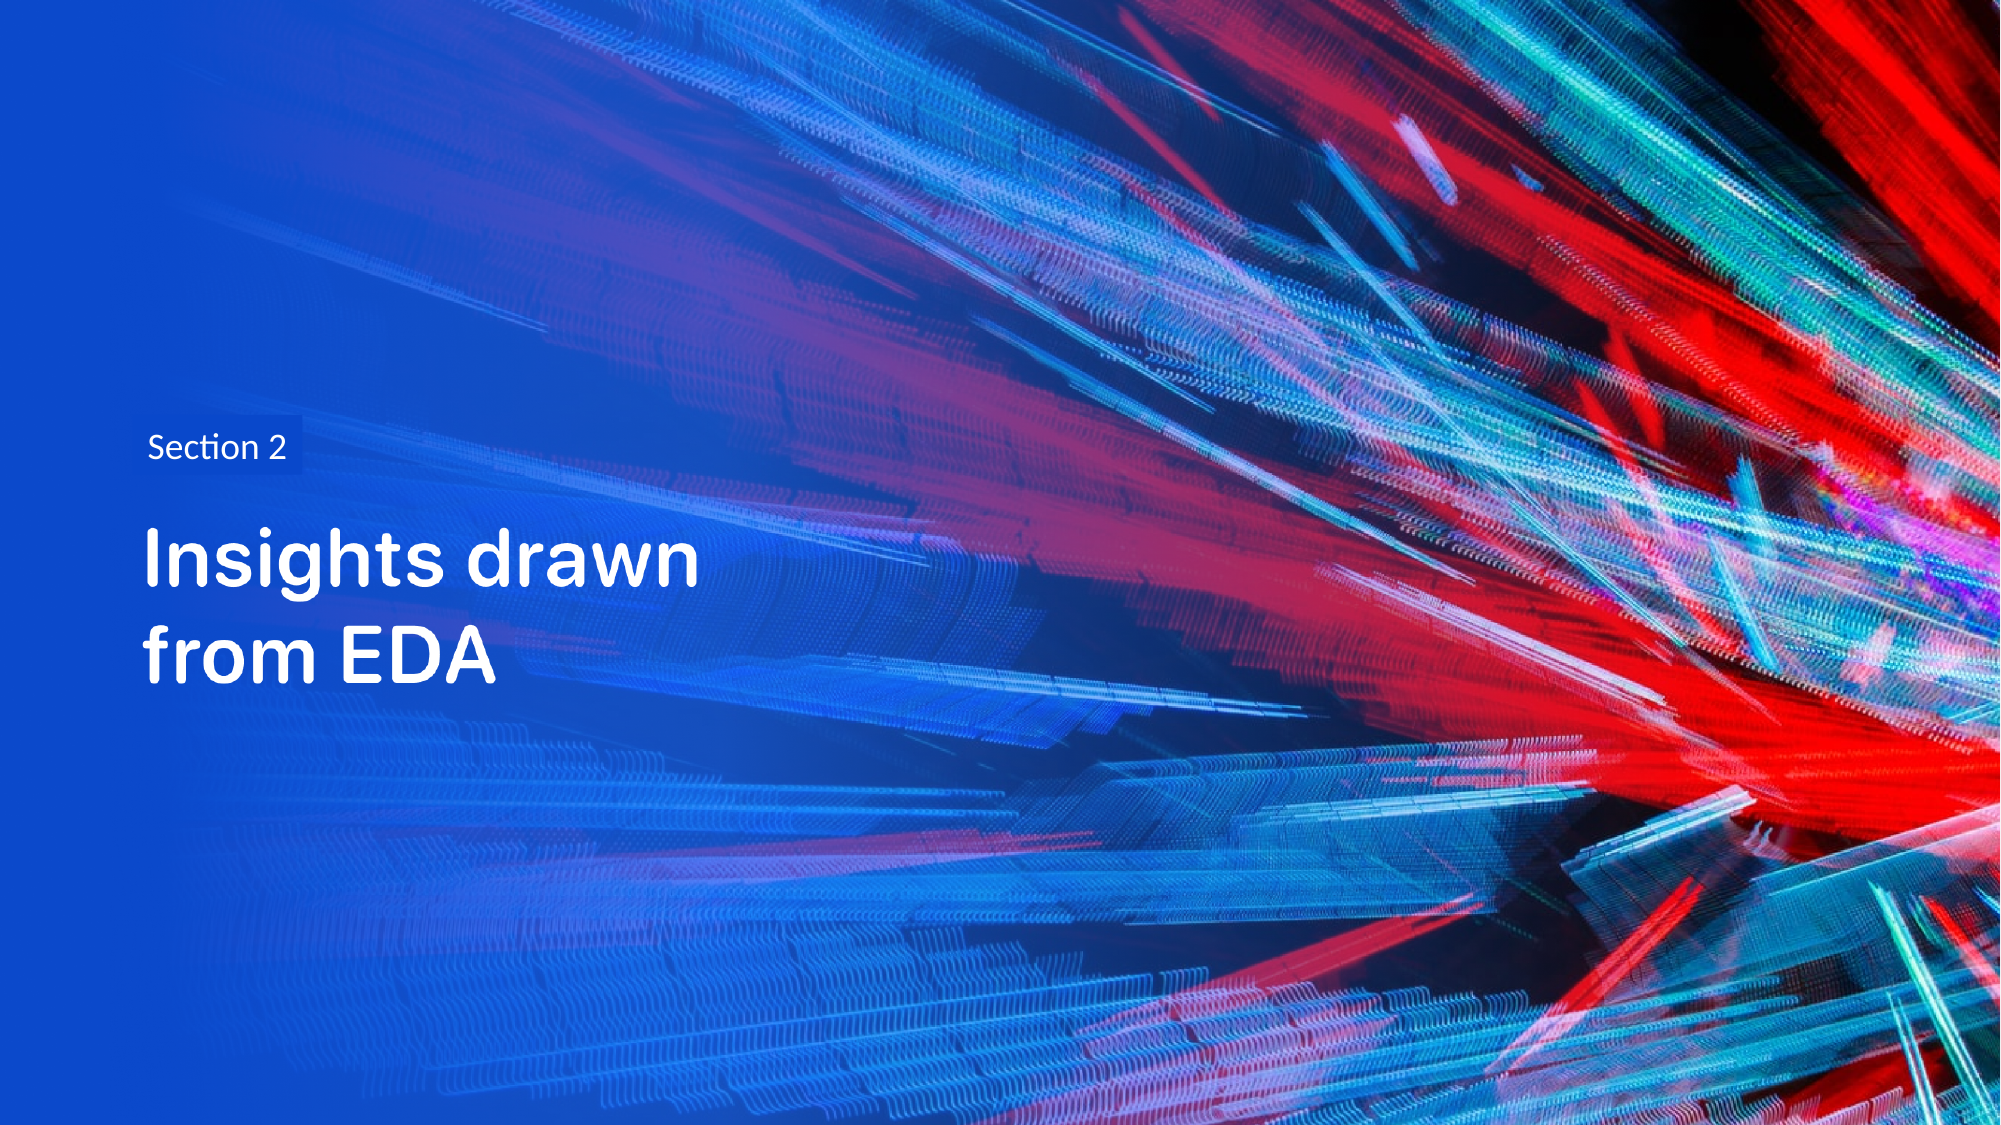

# Insights drawn from EDA
Section 2